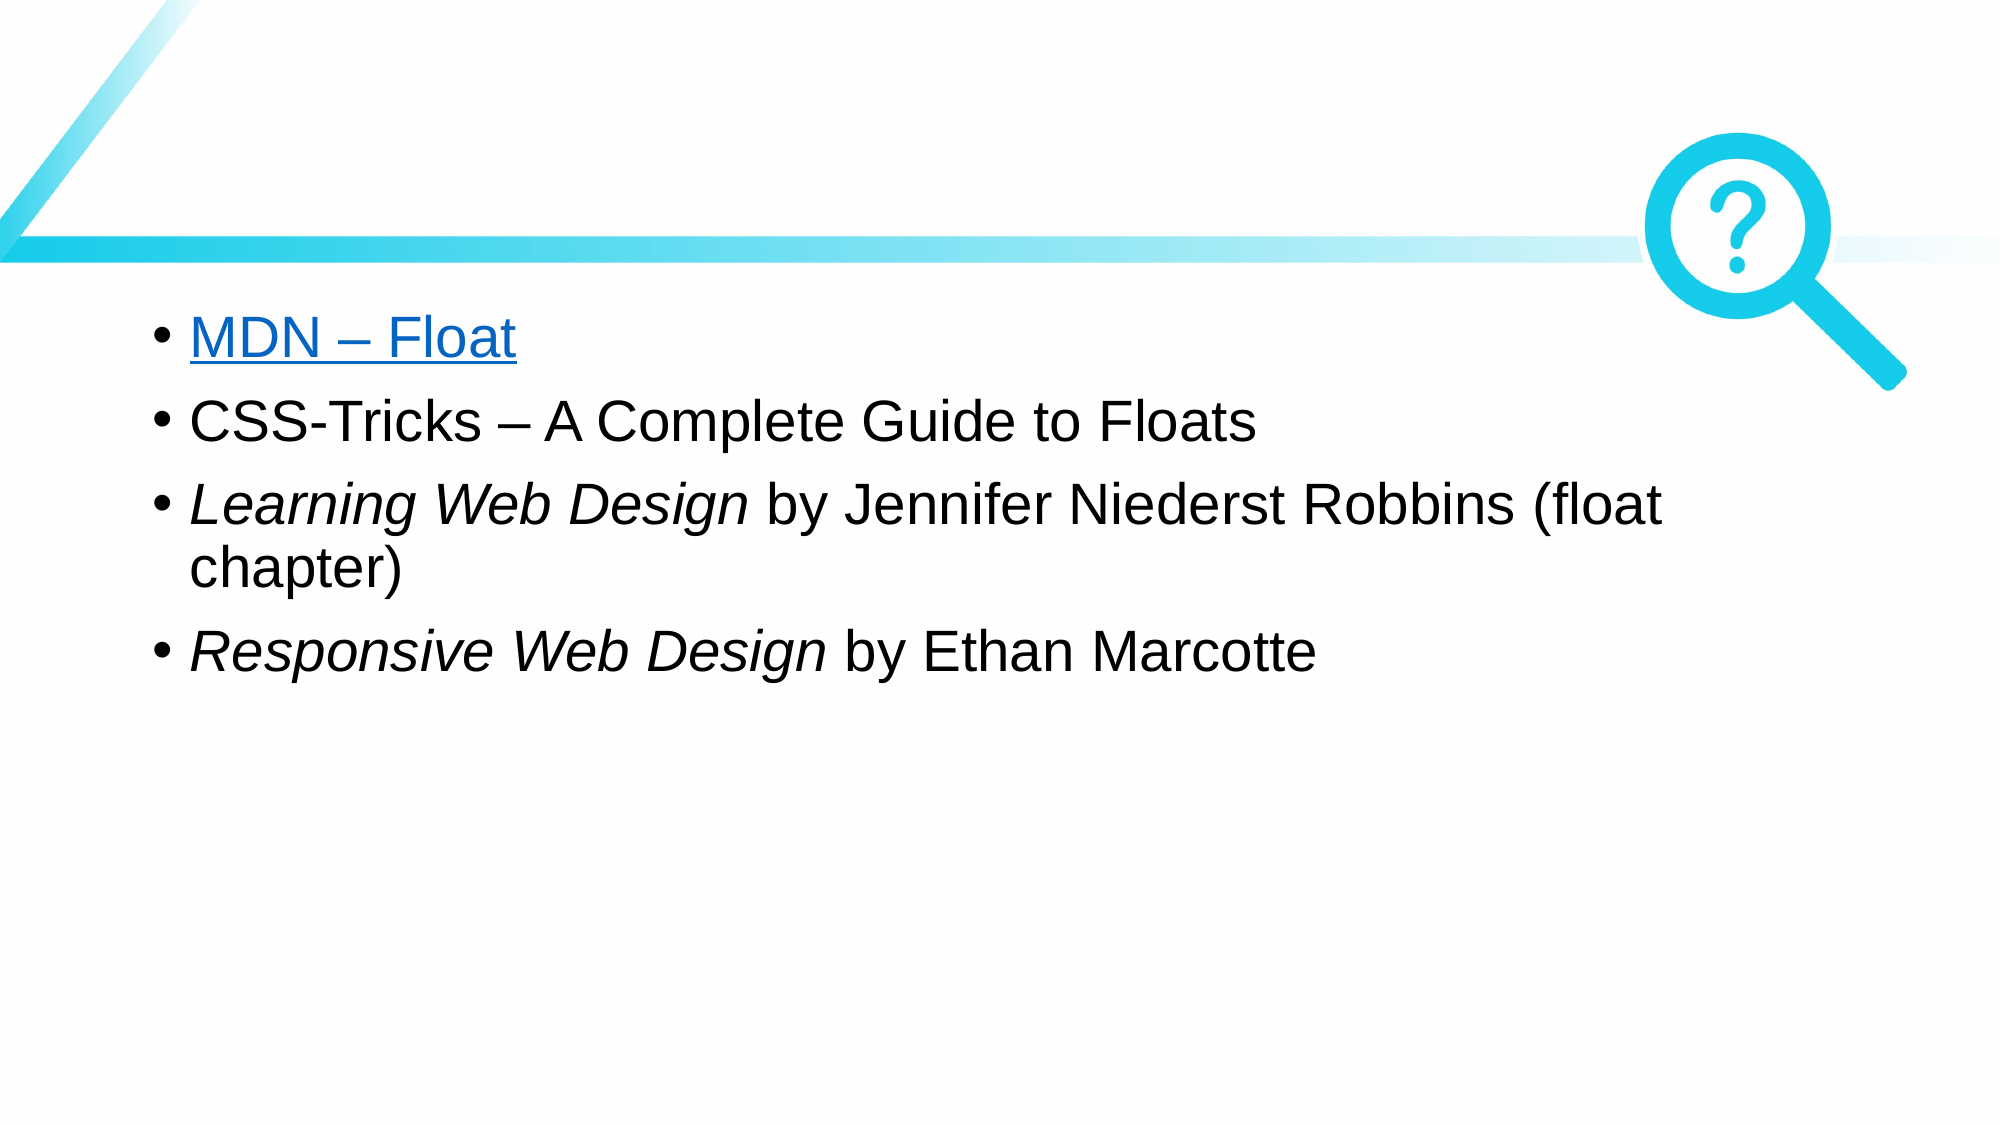

#
MDN – Float
CSS‑Tricks – A Complete Guide to Floats
Learning Web Design by Jennifer Niederst Robbins (float chapter)
Responsive Web Design by Ethan Marcotte